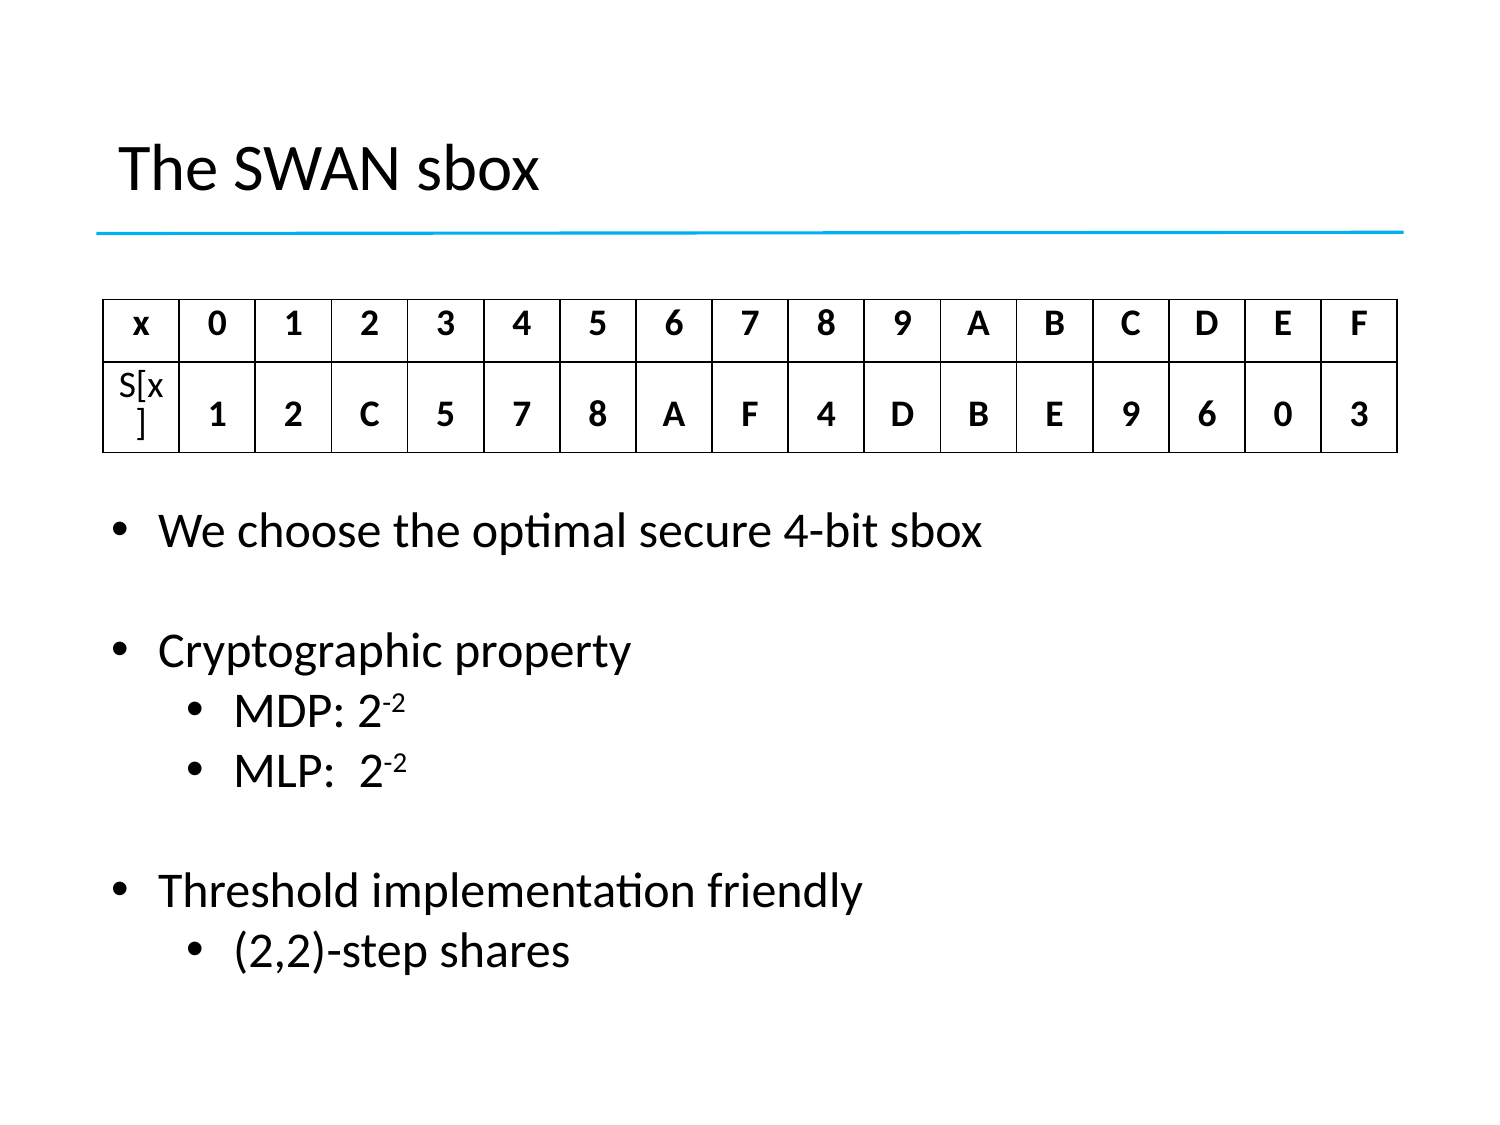

# The SWAN sbox
| x | 0 | 1 | 2 | 3 | 4 | 5 | 6 | 7 | 8 | 9 | A | B | C | D | E | F |
| --- | --- | --- | --- | --- | --- | --- | --- | --- | --- | --- | --- | --- | --- | --- | --- | --- |
| S[x] | 1 | 2 | C | 5 | 7 | 8 | A | F | 4 | D | B | E | 9 | 6 | 0 | 3 |
We choose the optimal secure 4-bit sbox

Cryptographic property
MDP: 2-2
MLP:  2-2

Threshold implementation friendly
(2,2)-step shares